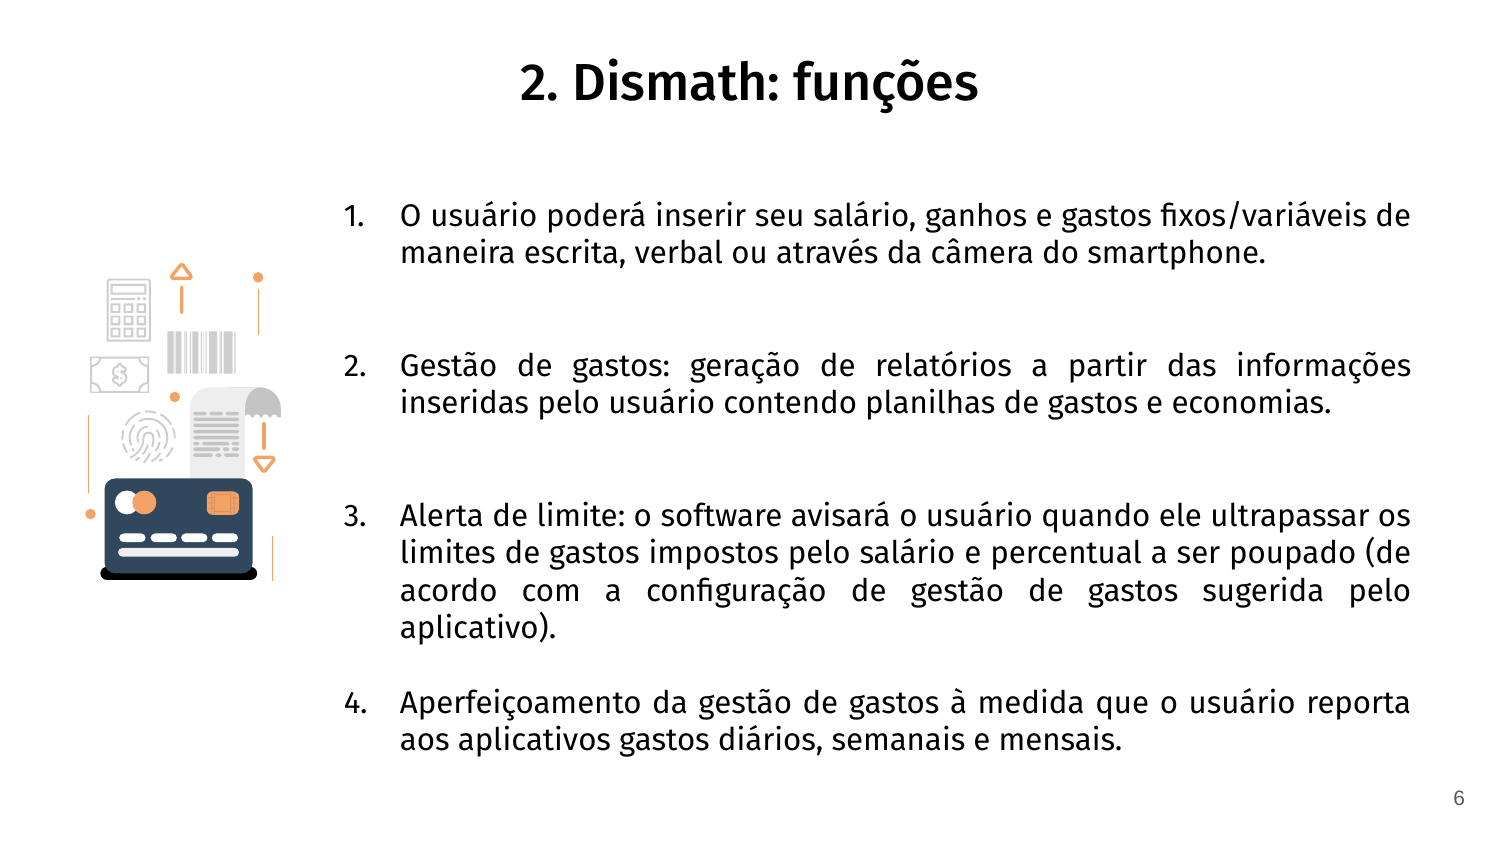

2. Dismath: funções
O usuário poderá inserir seu salário, ganhos e gastos fixos/variáveis de maneira escrita, verbal ou através da câmera do smartphone.

Gestão de gastos: geração de relatórios a partir das informações inseridas pelo usuário contendo planilhas de gastos e economias.

Alerta de limite: o software avisará o usuário quando ele ultrapassar os limites de gastos impostos pelo salário e percentual a ser poupado (de acordo com a configuração de gestão de gastos sugerida pelo aplicativo).

Aperfeiçoamento da gestão de gastos à medida que o usuário reporta aos aplicativos gastos diários, semanais e mensais.

6